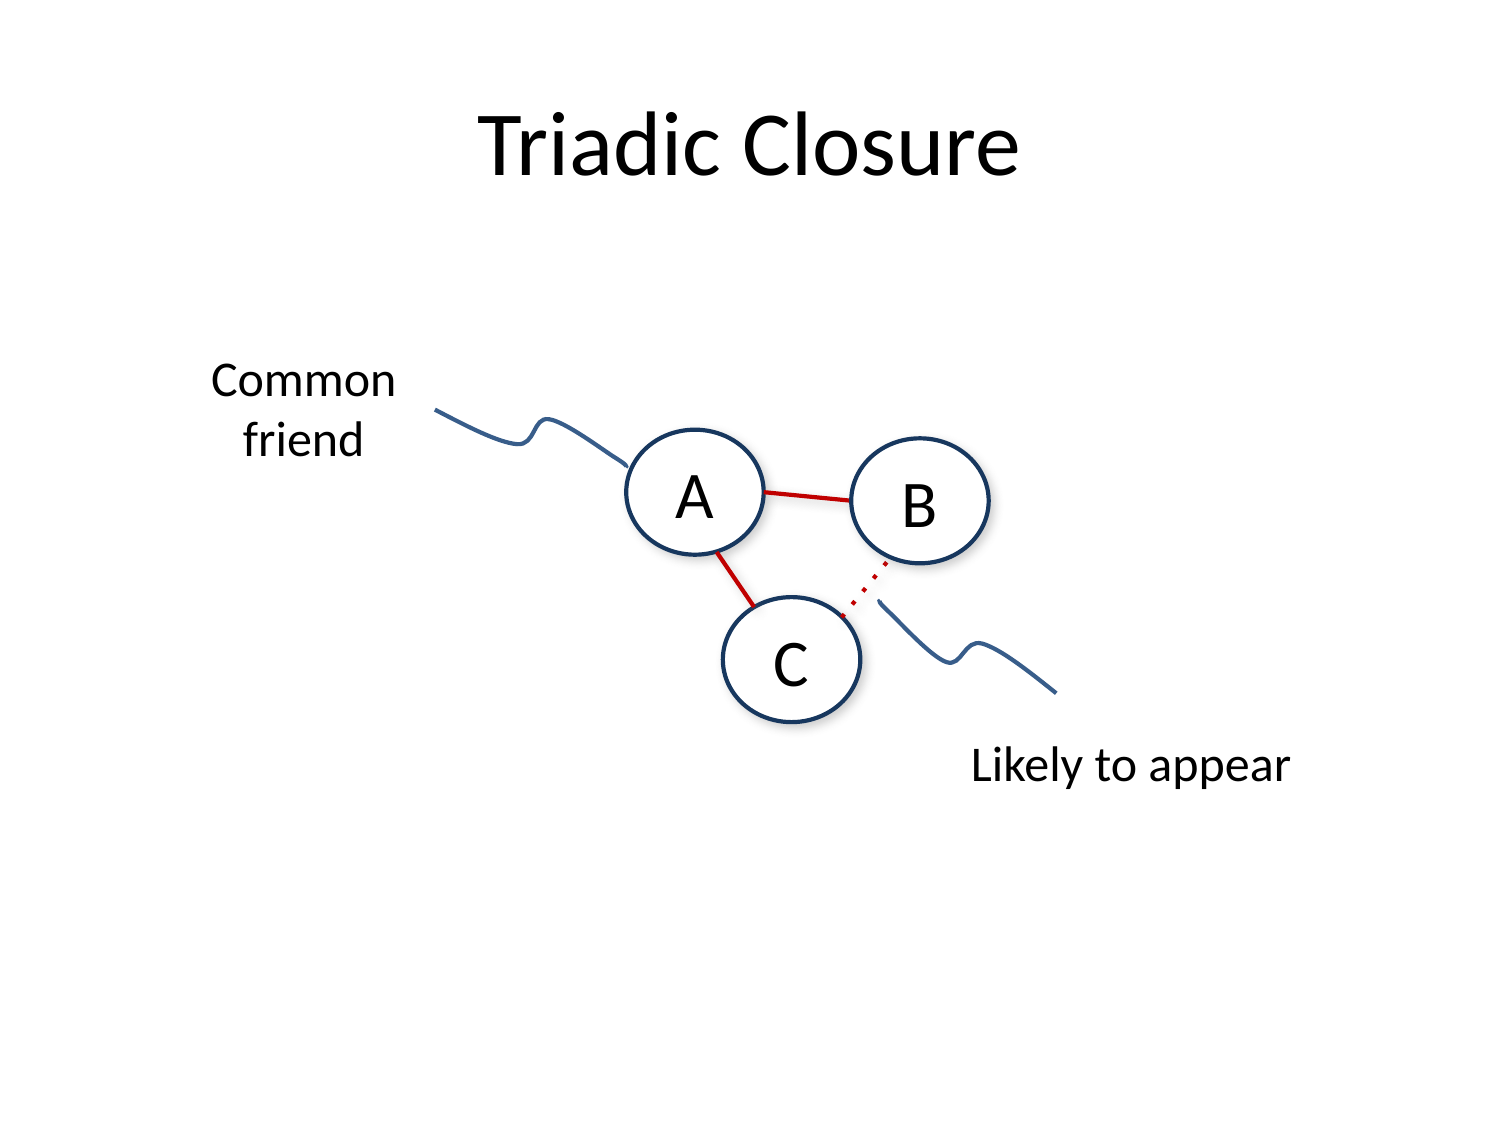

# Triadic Closure
Common
friend

A
B
C

Likely to appear